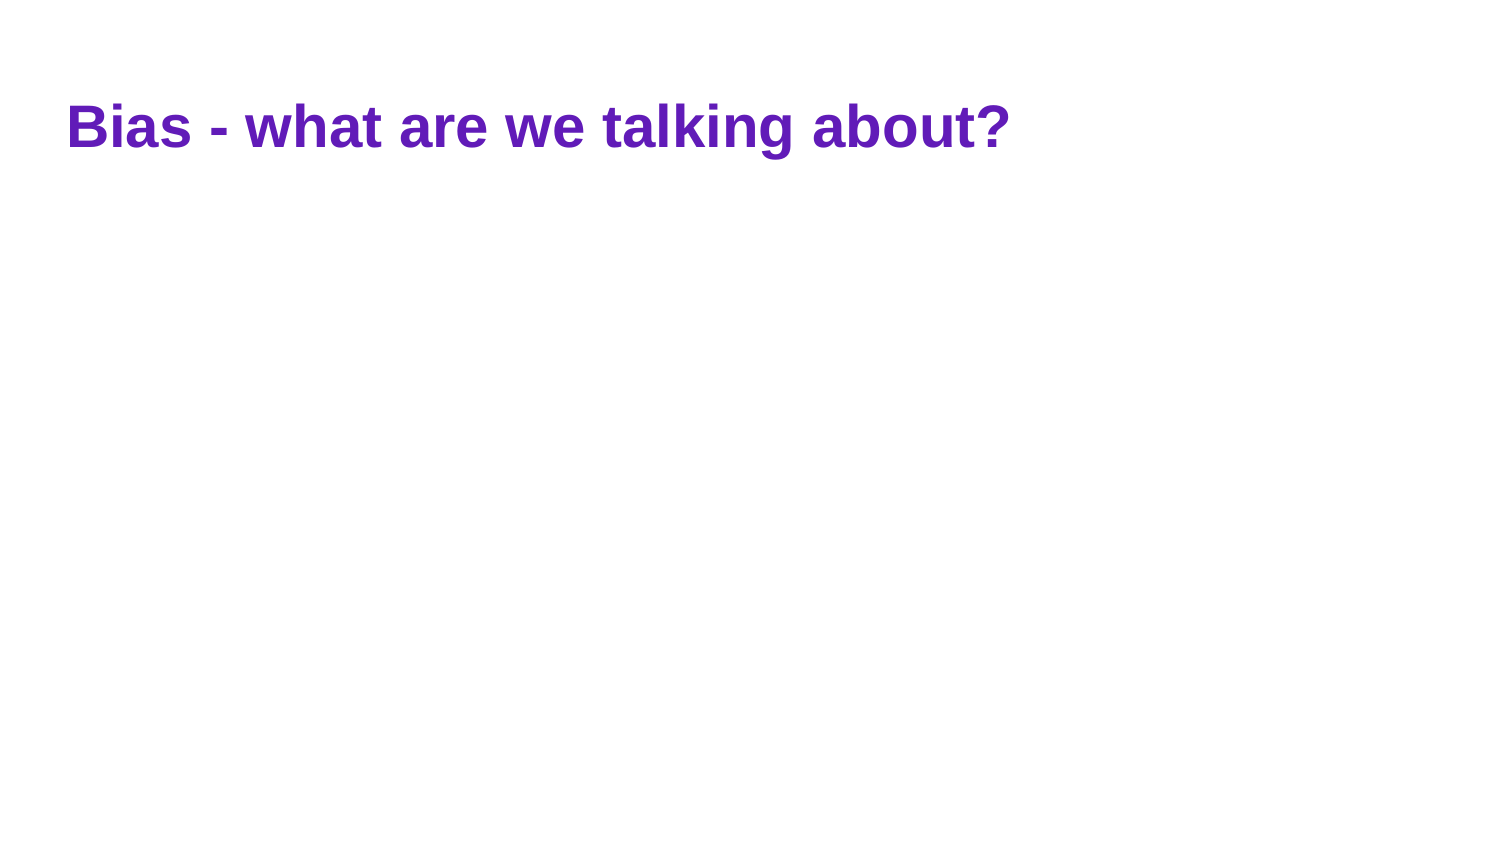

# Bias - what are we talking about?